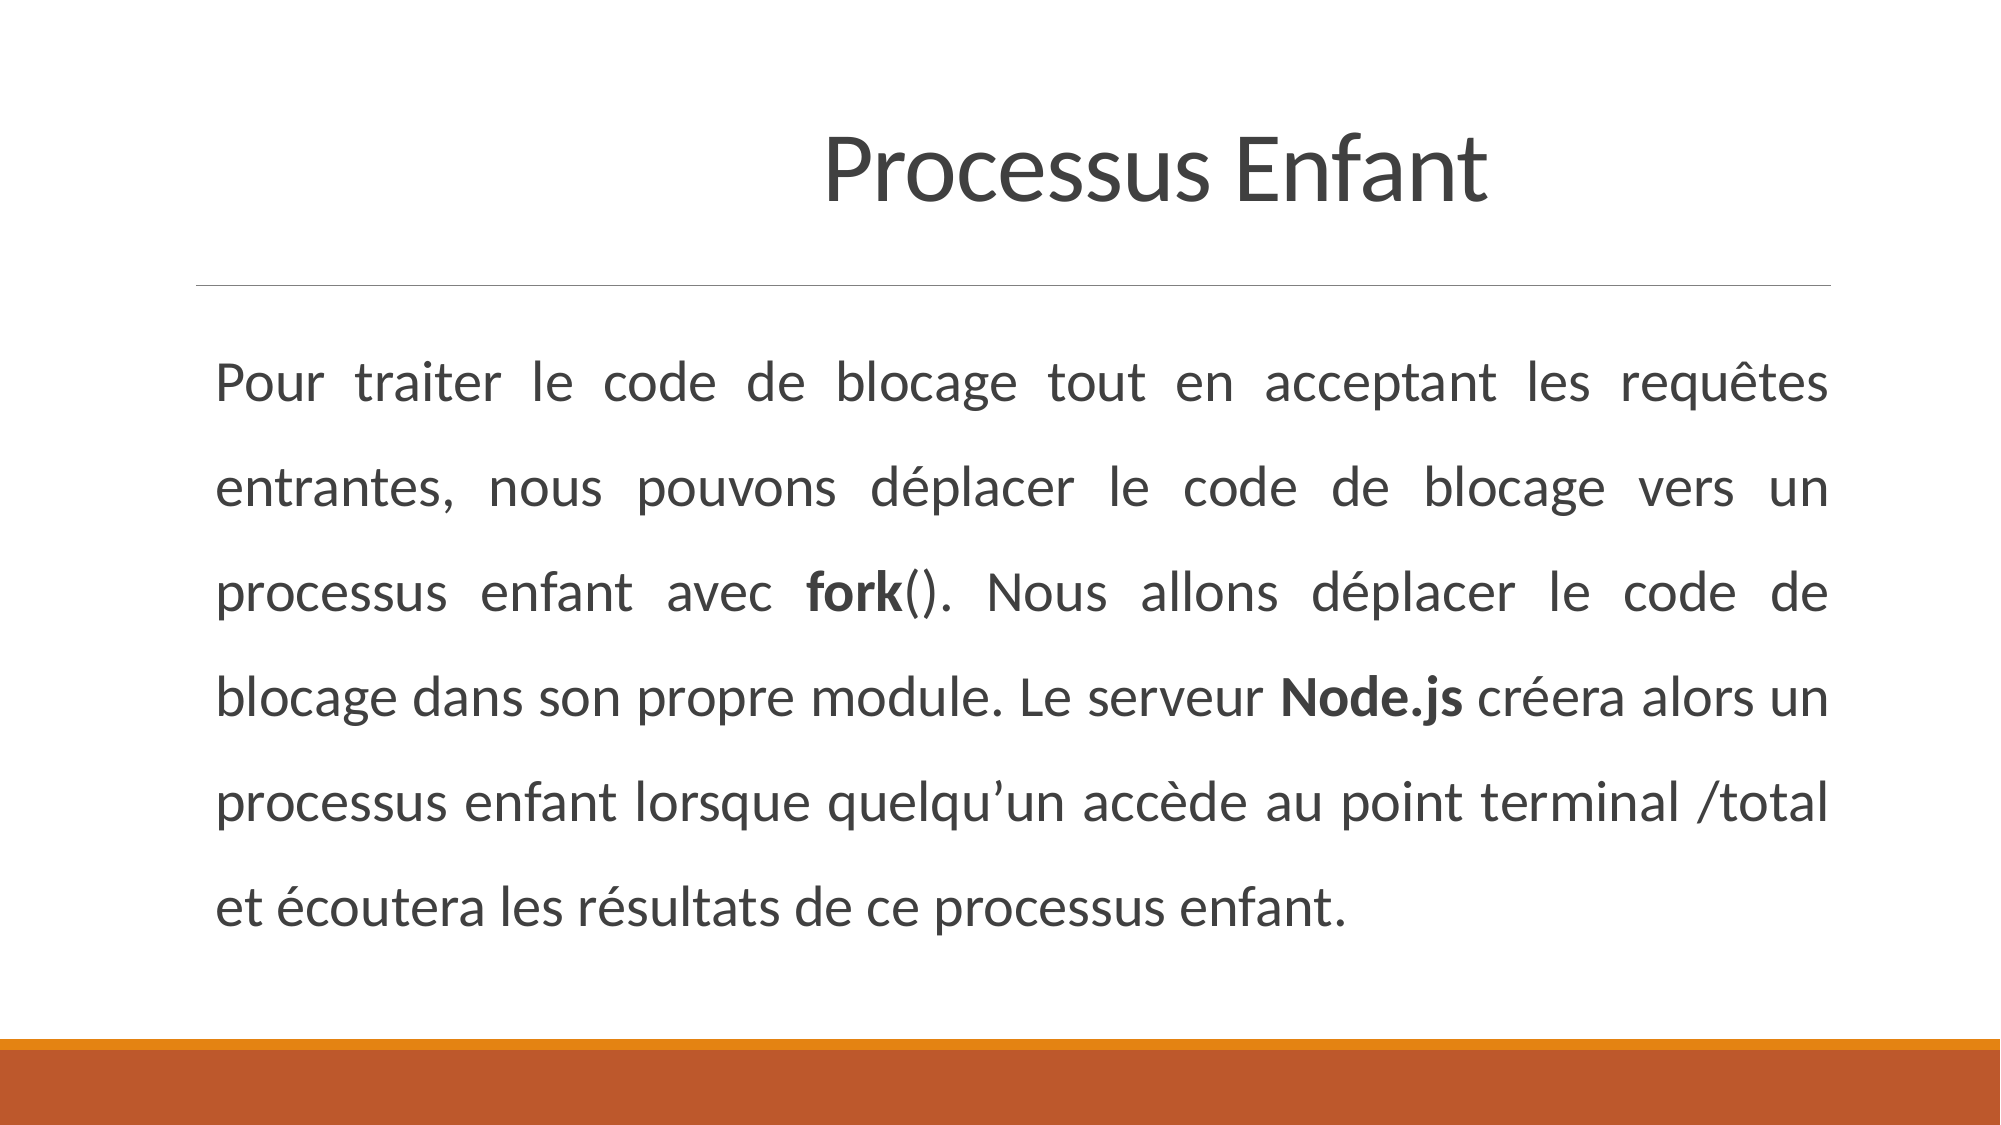

# Processus Enfant
Pour traiter le code de blocage tout en acceptant les requêtes entrantes, nous pouvons déplacer le code de blocage vers un processus enfant avec fork(). Nous allons déplacer le code de blocage dans son propre module. Le serveur Node.js créera alors un processus enfant lorsque quelqu’un accède au point terminal /total et écoutera les résultats de ce processus enfant.